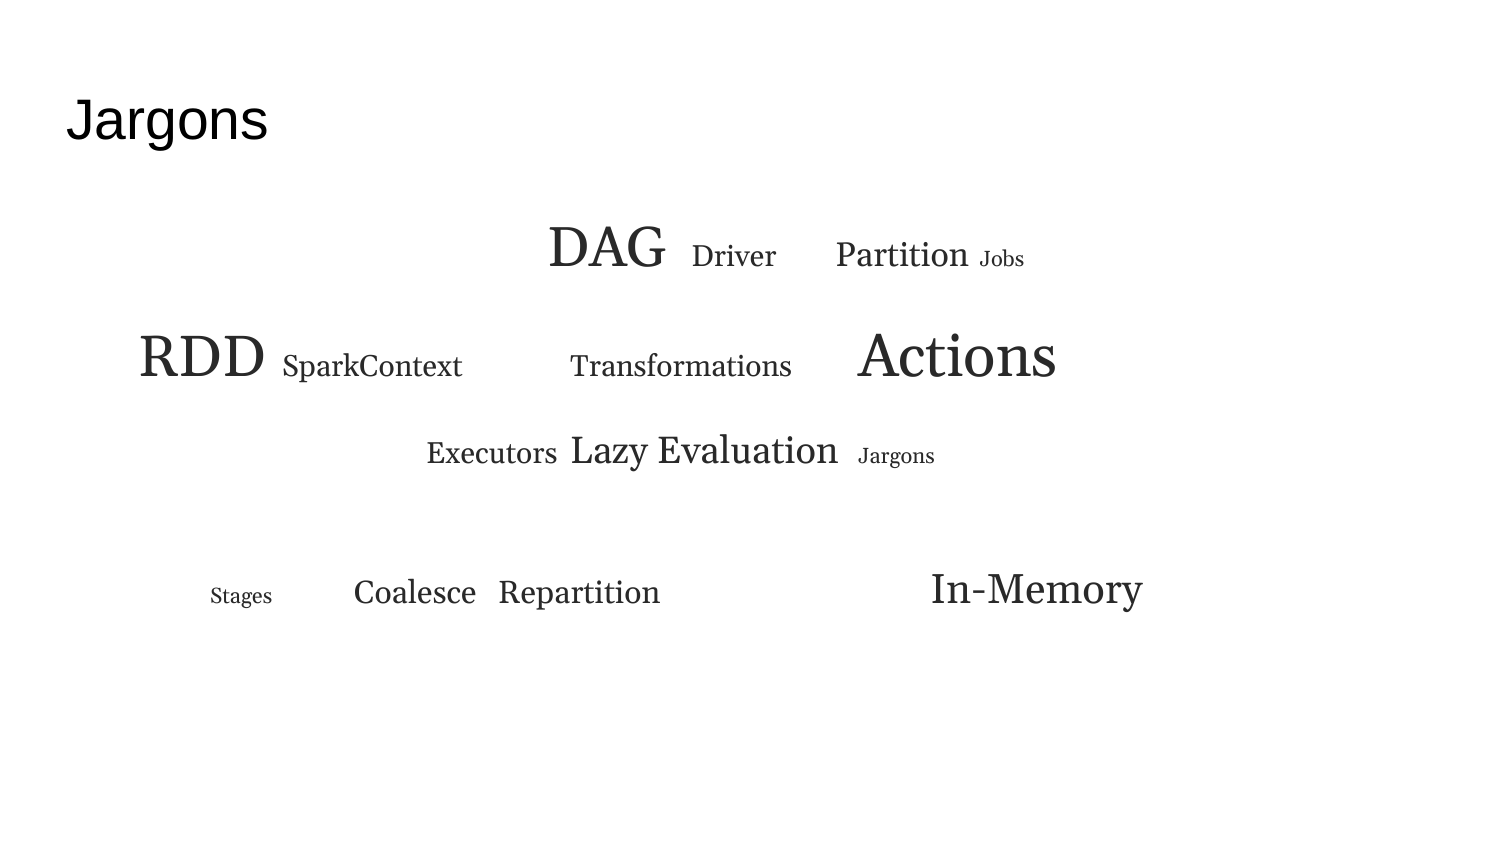

# Jargons
DAG		Driver	Partition		Jobs
	RDD		SparkContext			Transformations	Actions
Executors		Lazy Evaluation		Jargons

			Stages			Coalesce		Repartition		In-Memory